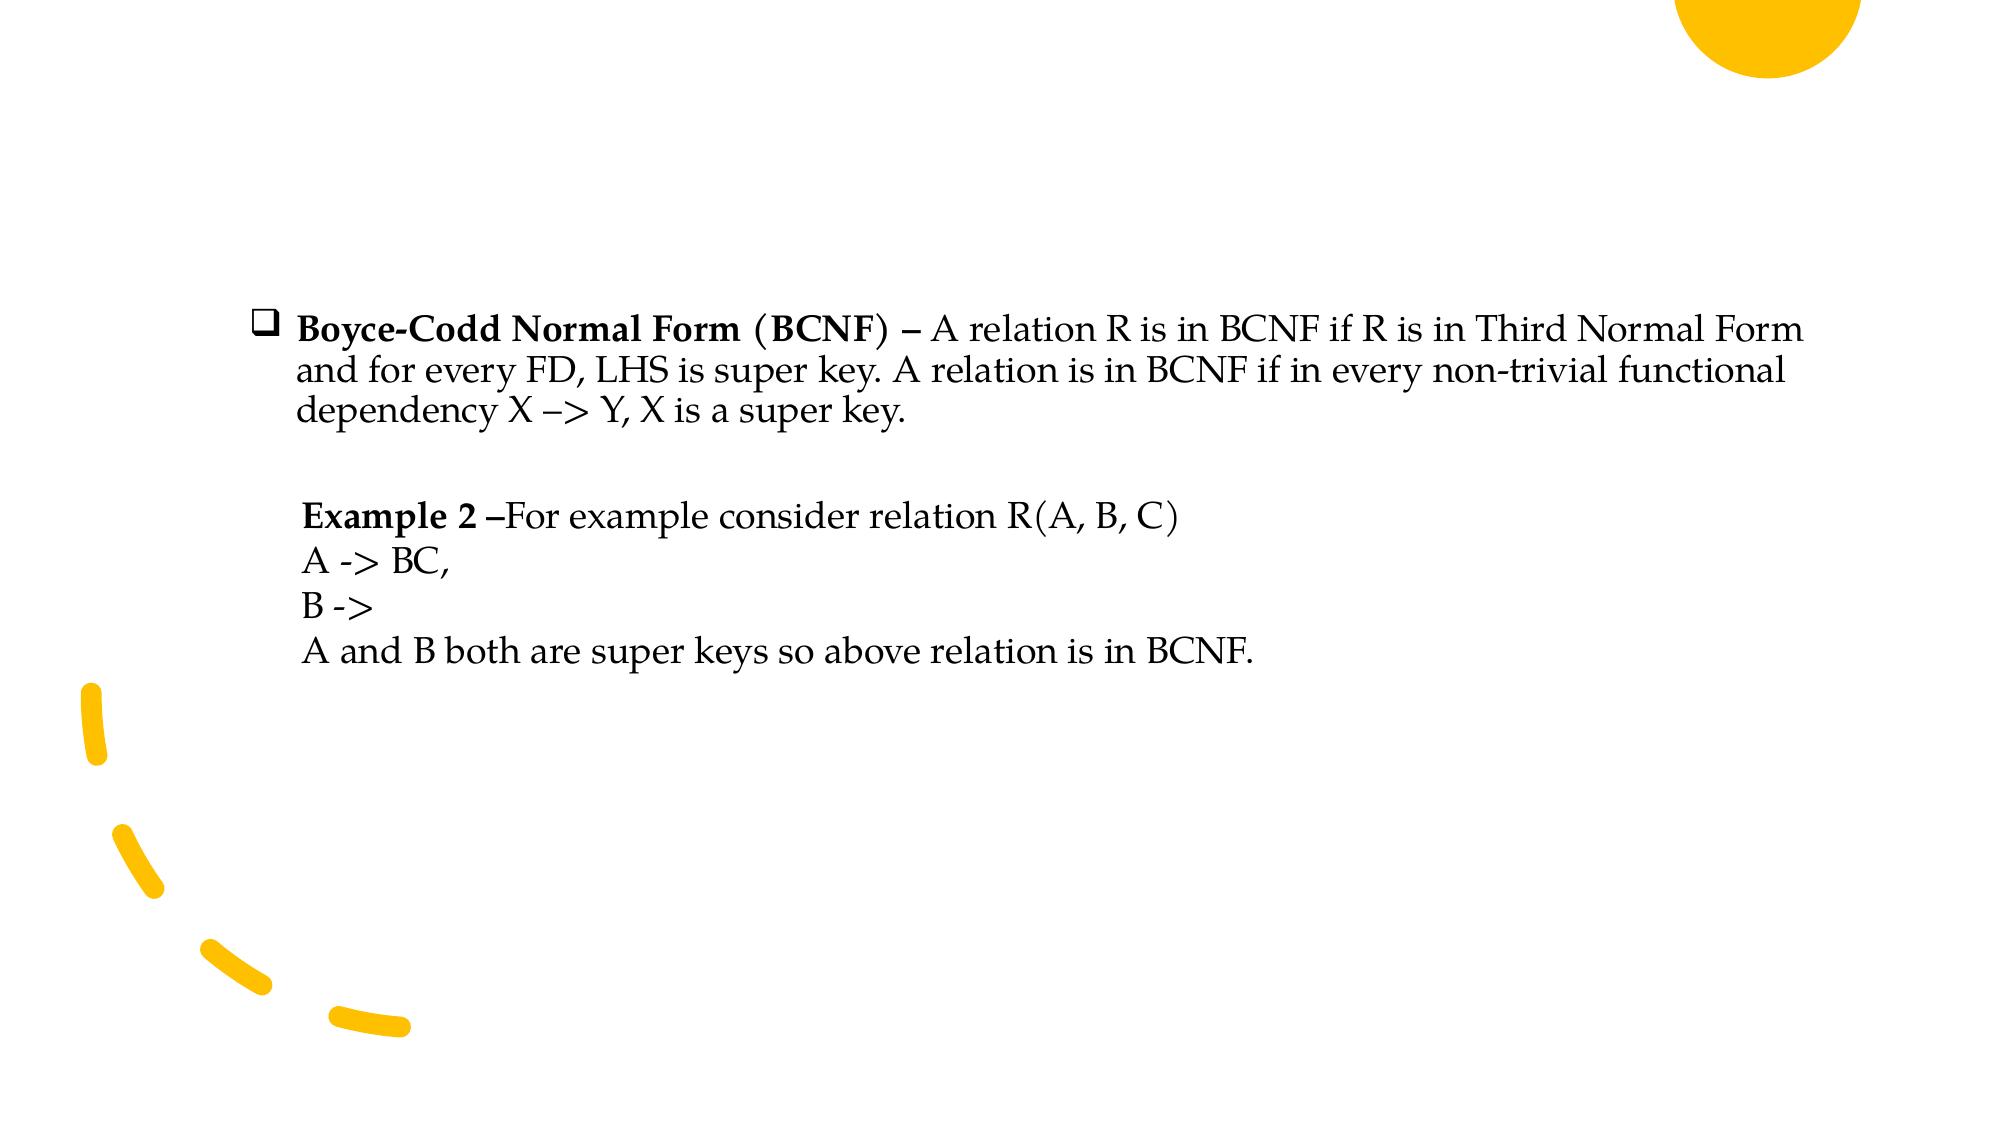

Boyce-Codd Normal Form (BCNF) – A relation R is in BCNF if R is in Third Normal Form and for every FD, LHS is super key. A relation is in BCNF if in every non-trivial functional dependency X –> Y, X is a super key.

Example 2 –For example consider relation R(A, B, C)​
A -> BC,​
B ->​
A and B both are super keys so above relation is in BCNF.​